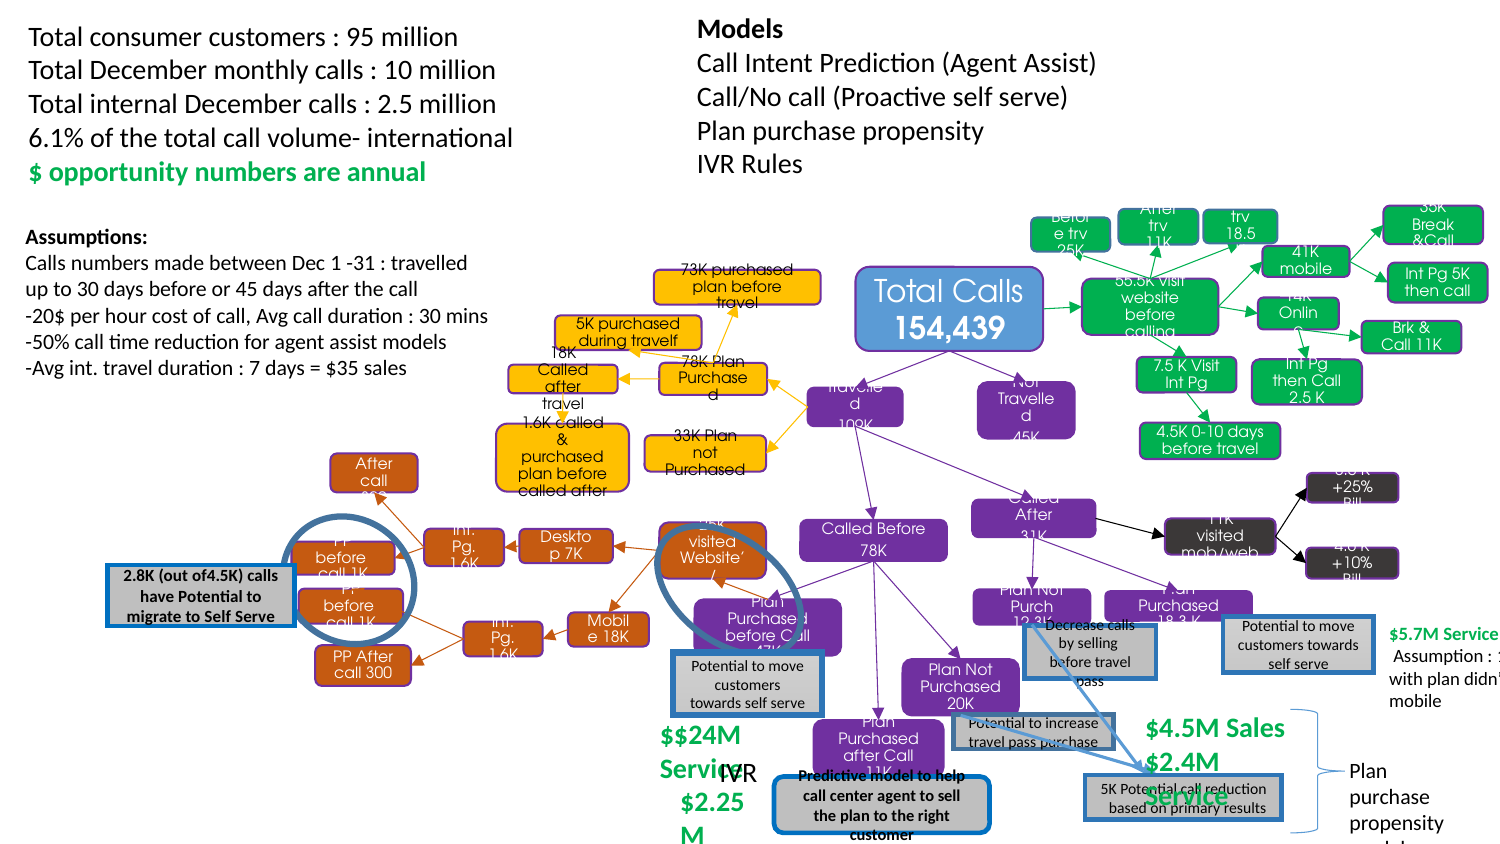

Models
Call Intent Prediction (Agent Assist)
Call/No call (Proactive self serve)
Plan purchase propensity
IVR Rules
Total consumer customers : 95 million
Total December monthly calls : 10 million
Total internal December calls : 2.5 million
6.1% of the total call volume- international
$ opportunity numbers are annual

35K Break &Call
41K mobile
Int Pg 5K then call
Total Calls
154,439
73K purchased plan before travel
55.5K visit website before calling
14K Online
5K purchased during travelf
Brk & Call 11K
7.5 K Visit Int Pg
Int Pg then Call 2.5 K
78K Plan Purchased
18K Called after travel
Not Travelled
45K
Travelled
109K

4.5K 0-10 days before travel
1.6K called & purchased plan before called after
33K Plan not Purchased
PP After call 300
Int. Pg. 1.6K
PP before
call 1K
25K visited Website’/
Desktop 7K
PP before
call 1K
Mobile 18K
Int. Pg. 1.6K
PP After call 300
3.6 K +25% Bill
Called After
31K
11K visited mob/web
Called Before
78K
4.6 K +10% Bill
Plan Not Purch 12.3K
Plan Purchased 18.3 K
Plan Purchased before Call 47K

Plan Not Purchased 20K
Plan Purchased after Call 11K
After trv 11K
No trv
18.5 K
Assumptions:
Calls numbers made between Dec 1 -31 : travelled up to 30 days before or 45 days after the call
-20$ per hour cost of call, Avg call duration : 30 mins
-50% call time reduction for agent assist models
-Avg int. travel duration : 7 days = $35 sales

Before trv 25K

2.8K (out of4.5K) calls have Potential to migrate to Self Serve
$5.7M Service
 Assumption : 12 K with plan didn’t visit mobile
Potential to move customers towards self serve
Decrease calls by selling  before travel pass
Potential to move customers towards self serve
$4.5M Sales
$2.4M Service

$$24M Service
Potential to increase travel pass purchase
IVR
Plan purchase propensity model
5K Potential call reduction
based on primary results
$2.25M
Service
Predictive model to help call center agent to sell the plan to the right customer